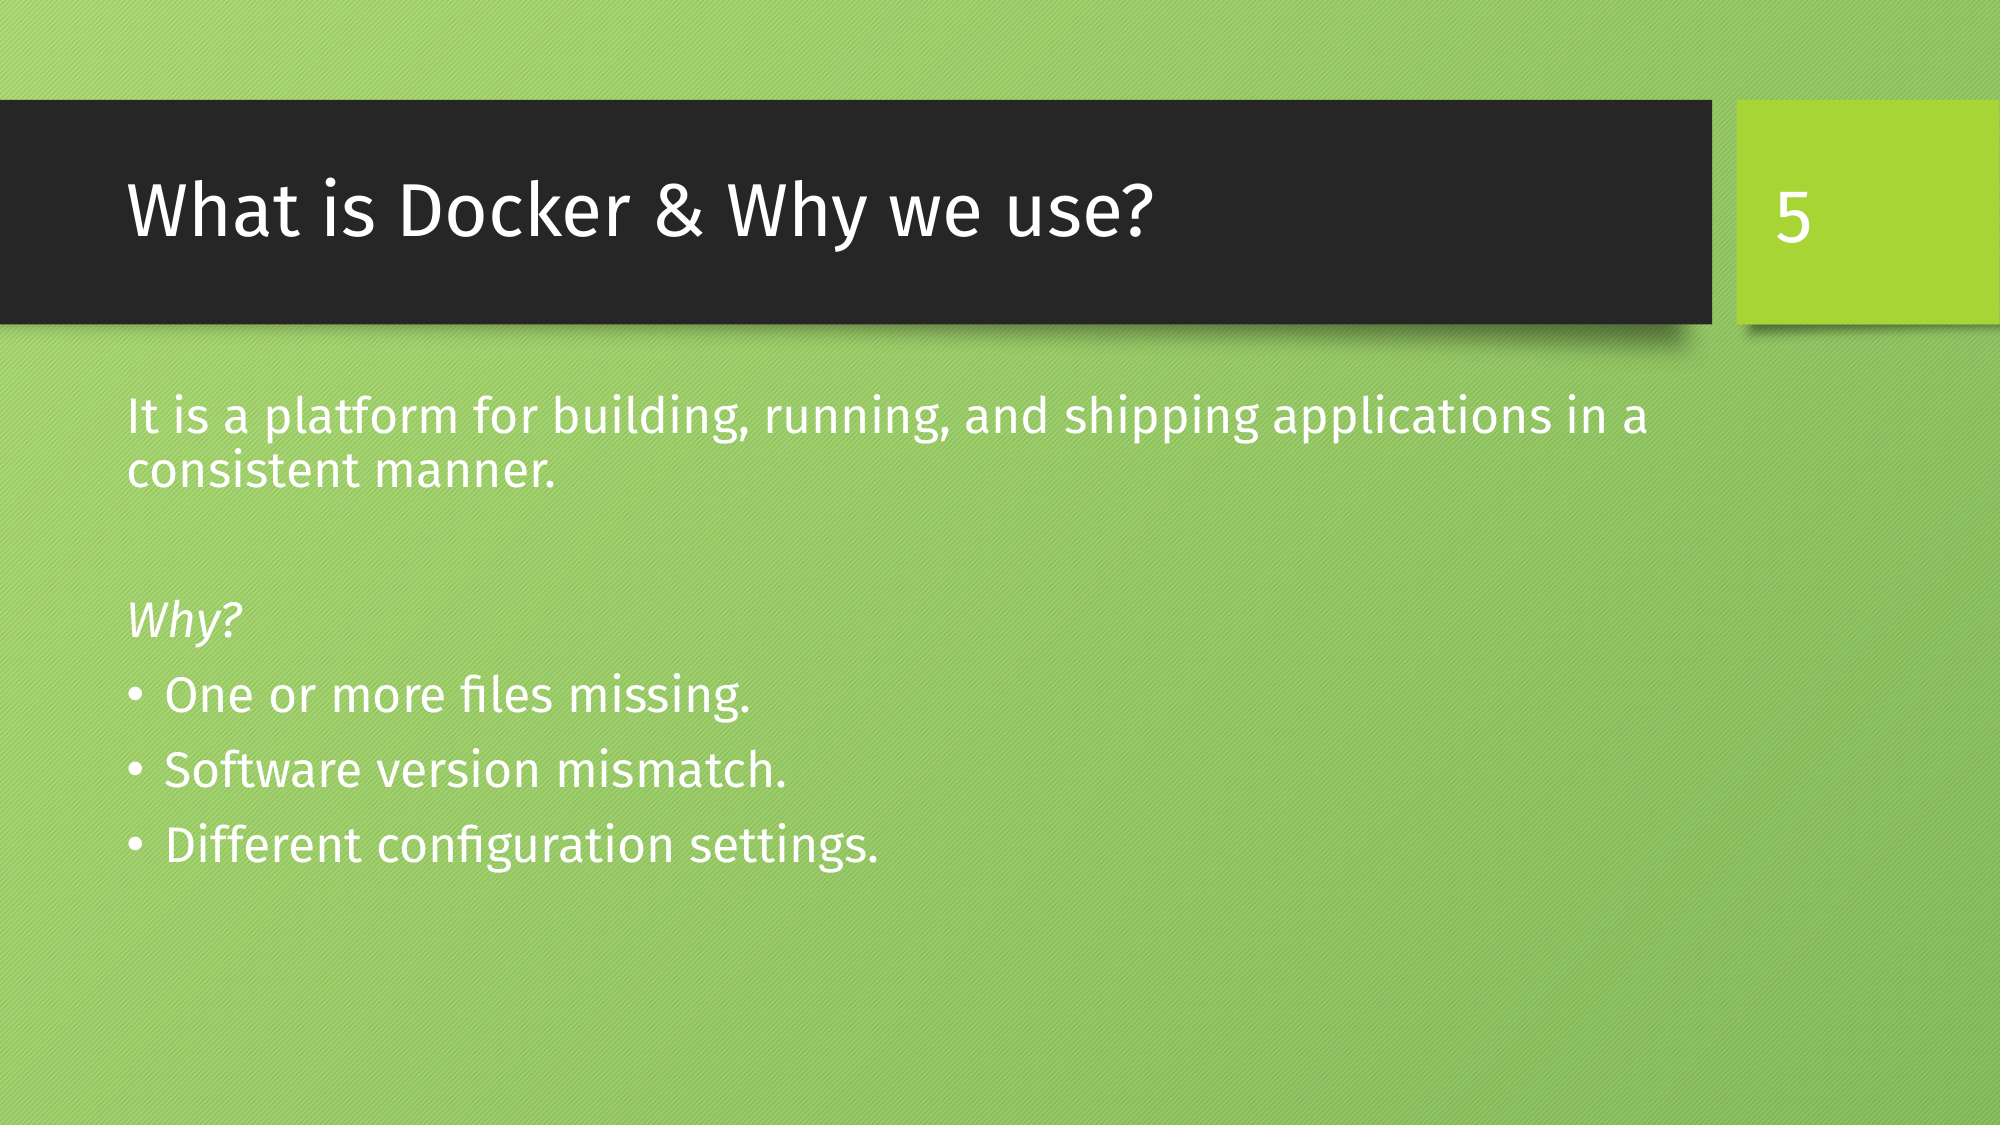

5
# What is Docker & Why we use?
It is a platform for building, running, and shipping applications in a consistent manner.

Why?
One or more files missing.
Software version mismatch.
Different configuration settings.